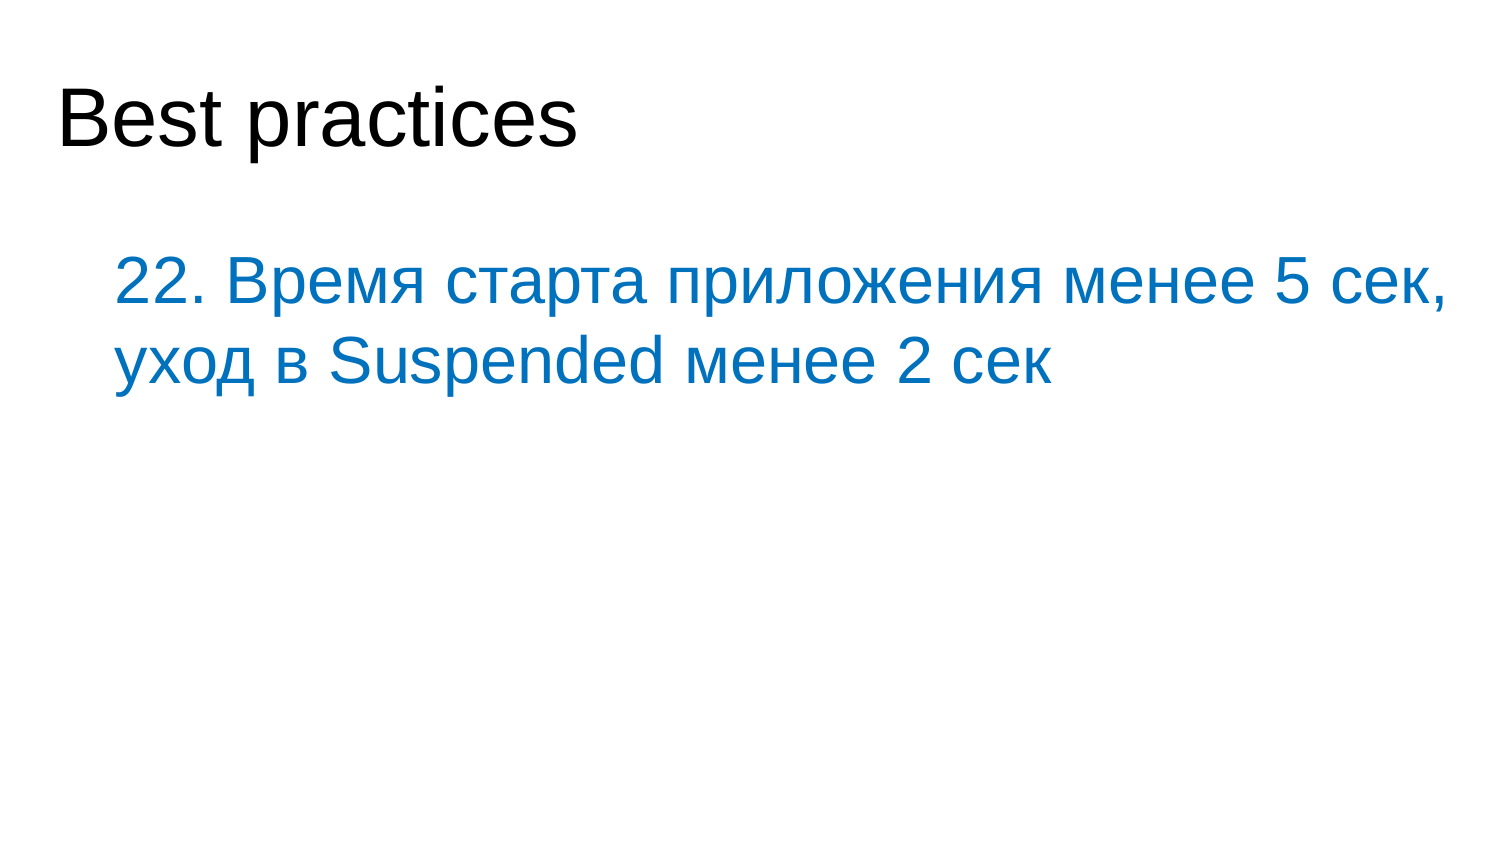

# Best practices
22. Время старта приложения менее 5 сек, уход в Suspended менее 2 сек

Application